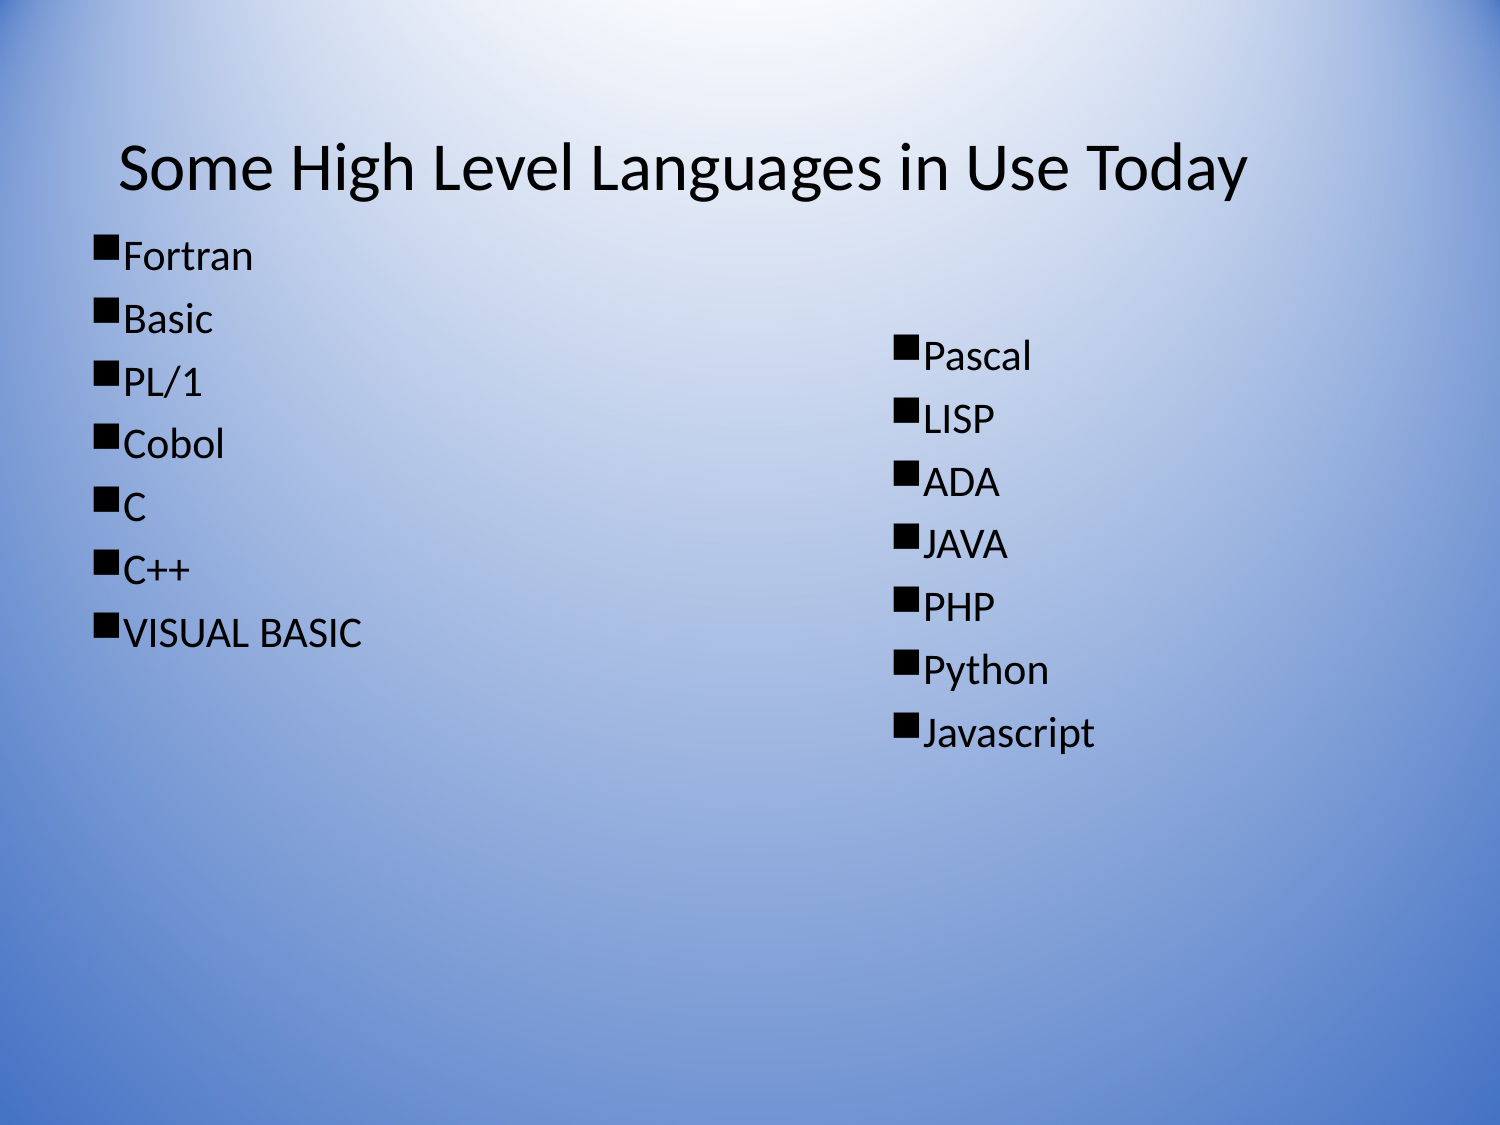

# Some High Level Languages in Use Today
Fortran
Basic
PL/1
Cobol
C
C++
VISUAL BASIC
Pascal
LISP
ADA
JAVA
PHP
Python
Javascript